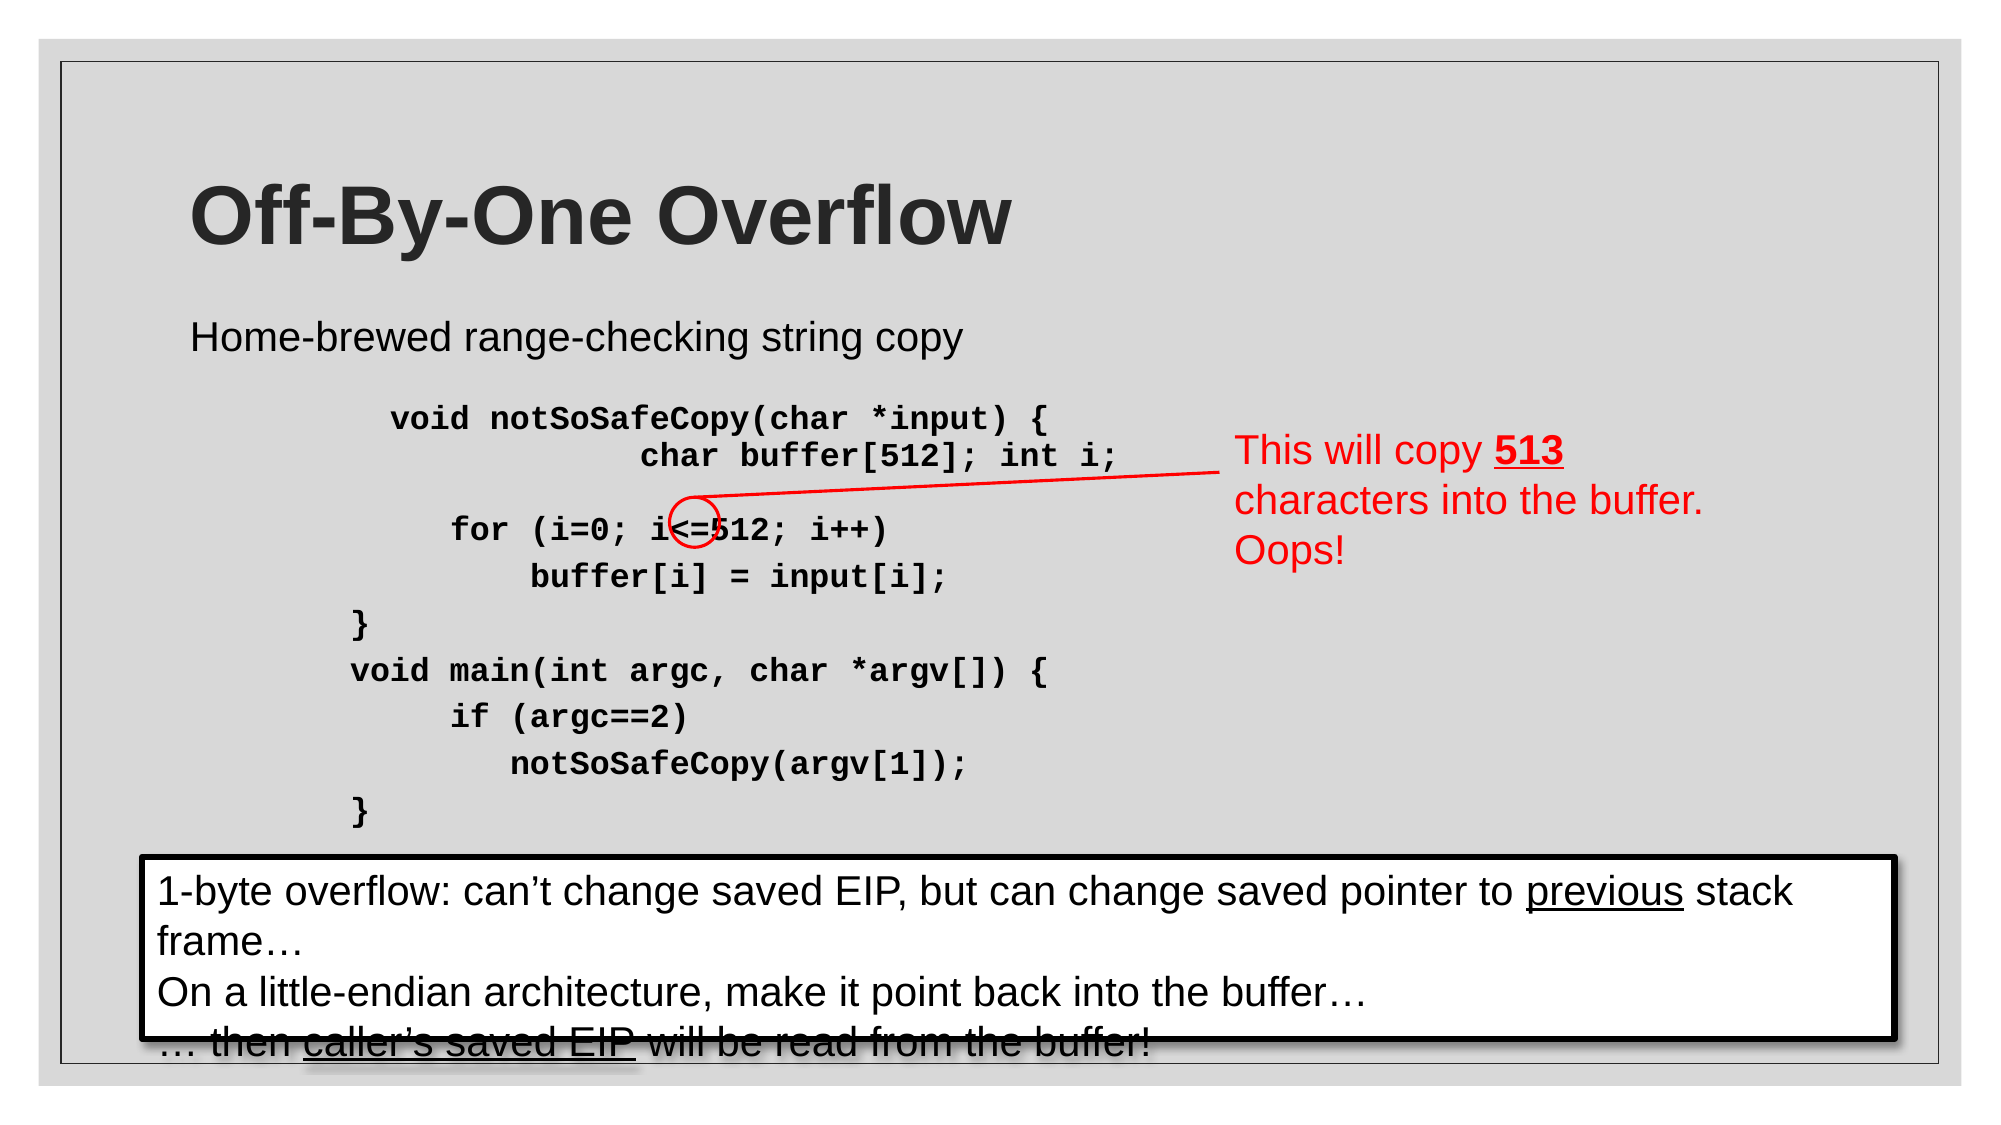

# Off-By-One Overflow
Home-brewed range-checking string copy
		 void notSoSafeCopy(char *input) {
  		      char buffer[512]; int i;

             for (i=0; i<=512; i++)
                 buffer[i] = input[i];
        }
        void main(int argc, char *argv[]) {
             if (argc==2)
                notSoSafeCopy(argv[1]);
        }
This will copy 513 characters into the buffer. Oops!

1-byte overflow: can’t change saved EIP, but can change saved pointer to previous stack frame…
On a little-endian architecture, make it point back into the buffer…
… then caller’s saved EIP will be read from the buffer!